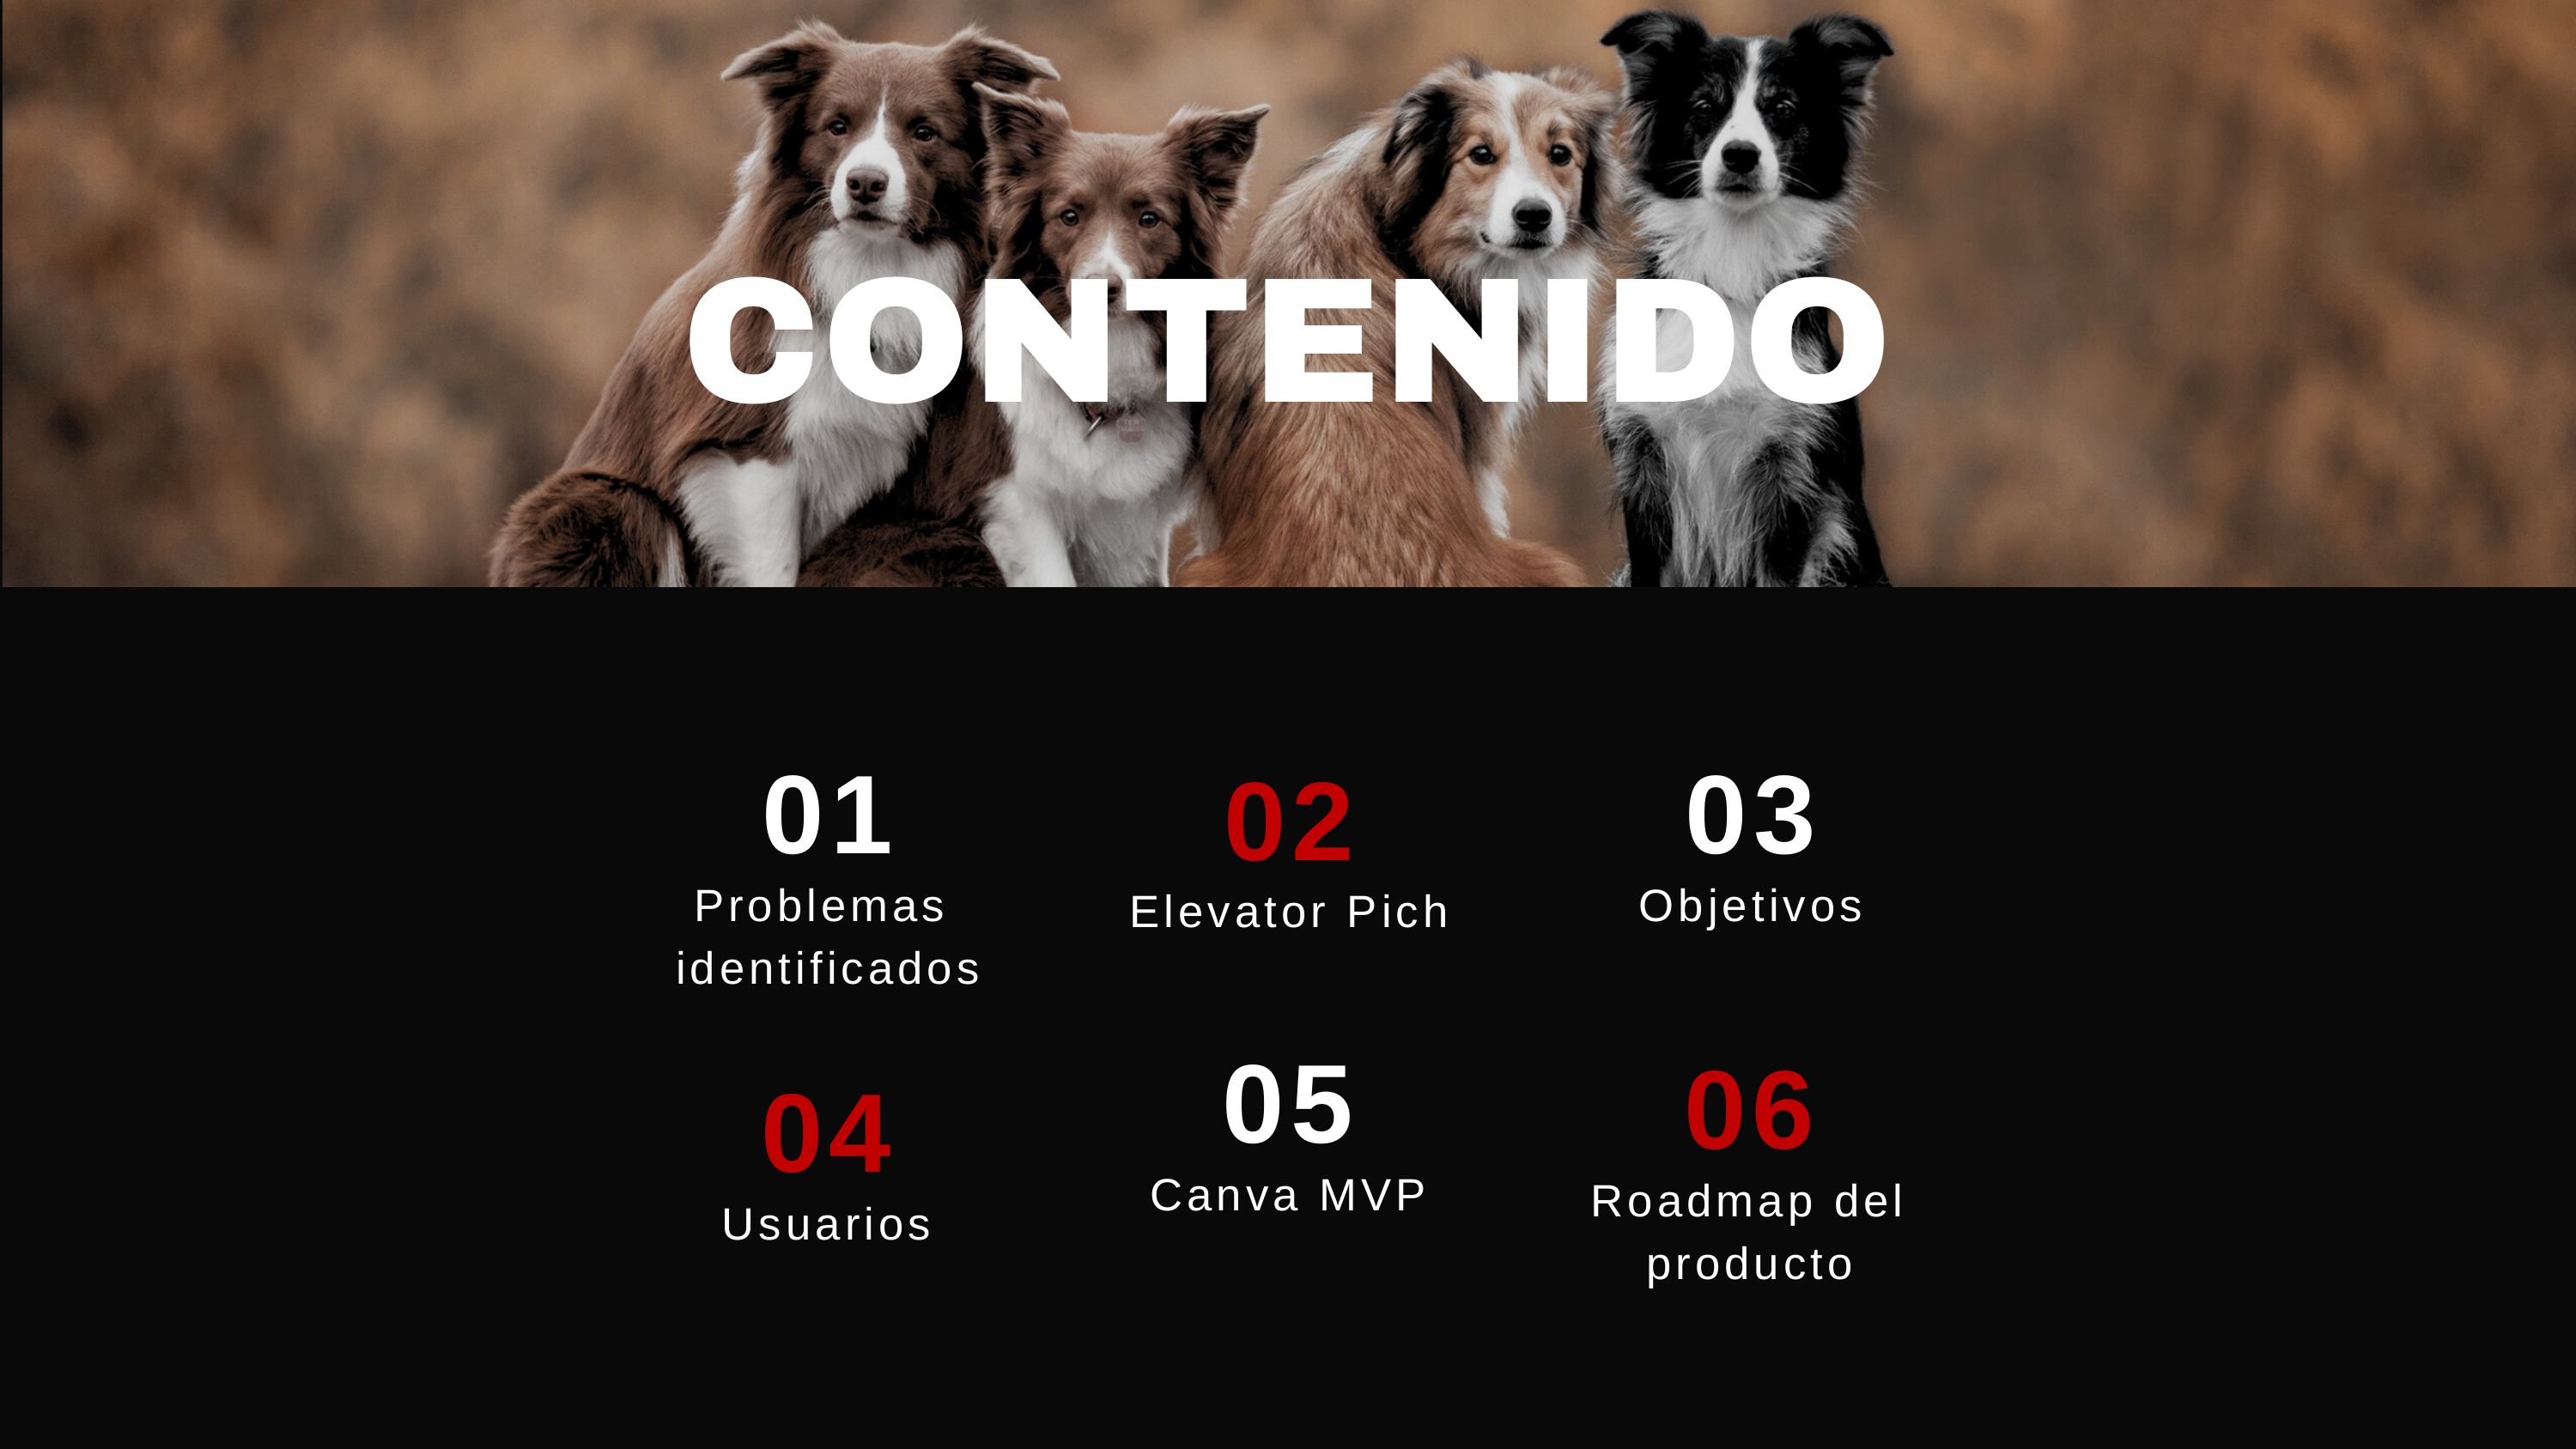

CONTENIDO
01
03
02
Problemas
identificados
Objetivos
Elevator Pich
05
06
04
Canva MVP
Roadmap del producto
Usuarios